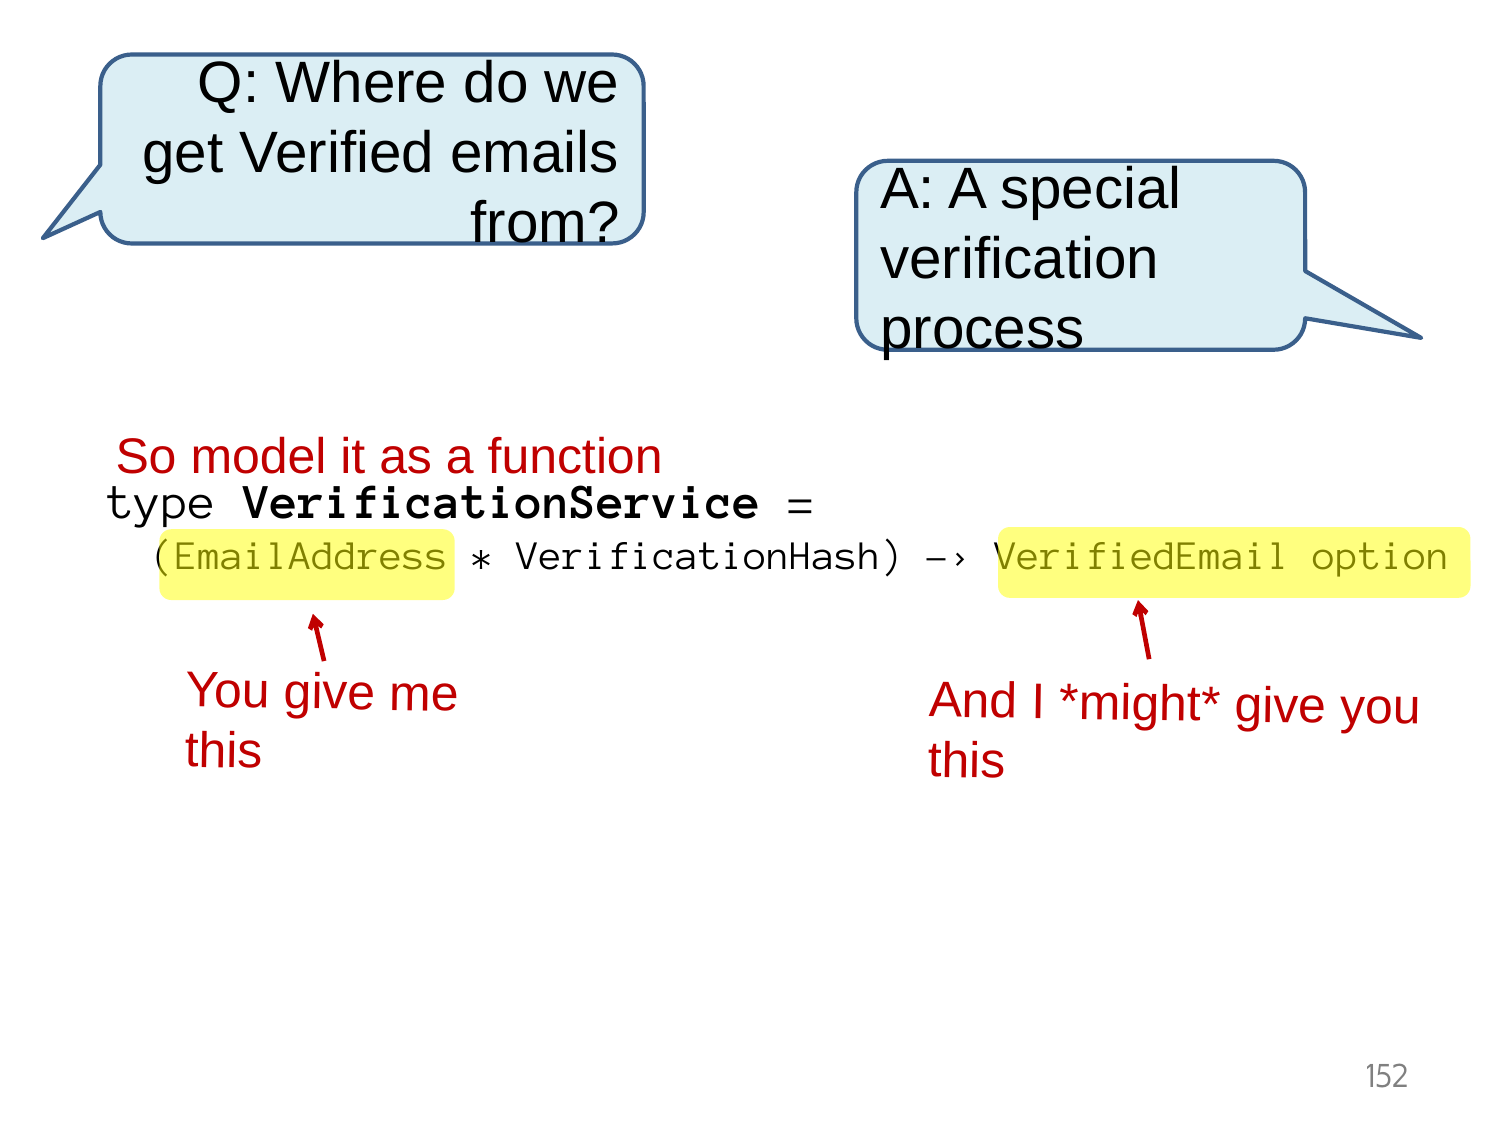

#
Q: Where do we get Verified emails from?
A: A special verification process
So model it as a function
type VerificationService =
  (EmailAddress * VerificationHash) –› VerifiedEmail option

And I *might* give you this
You give me this